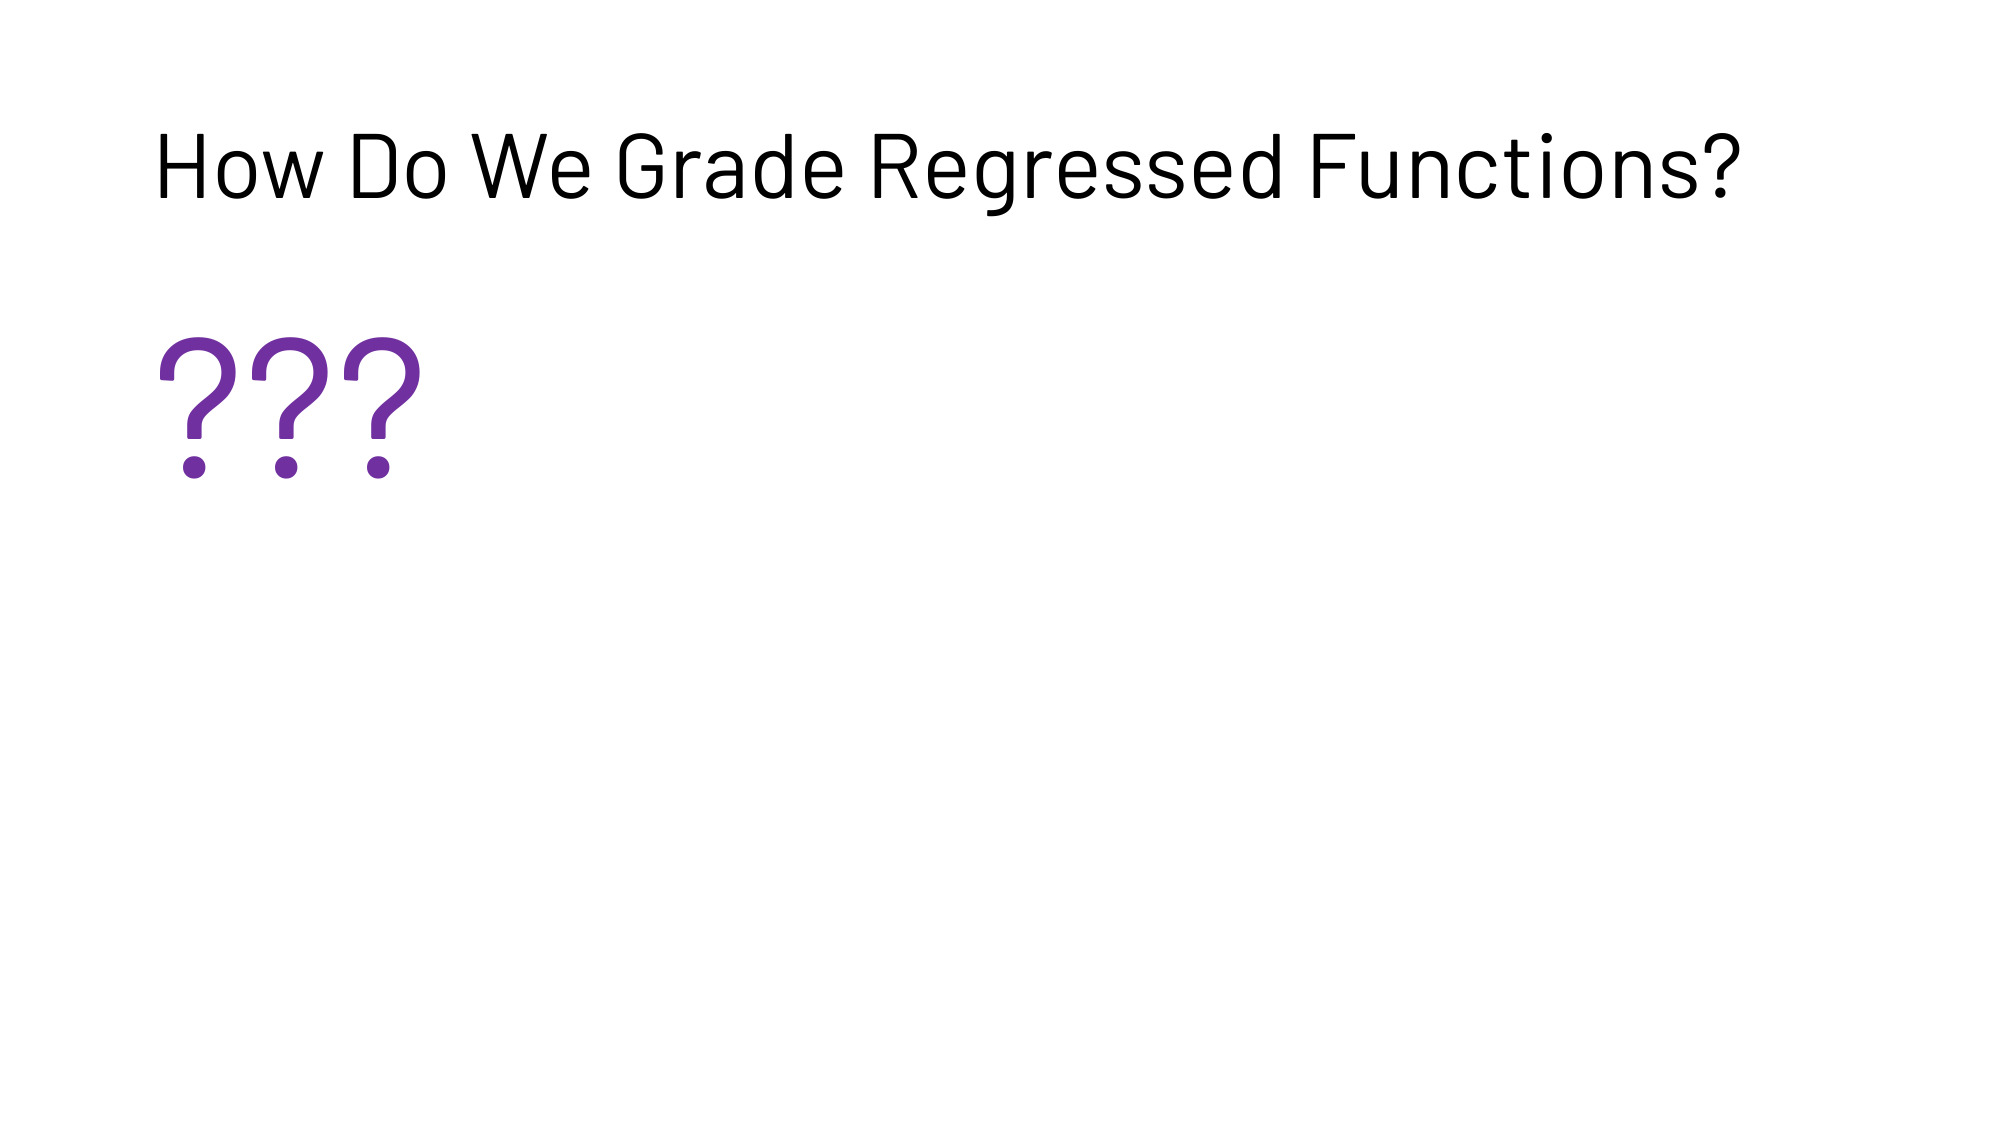

# How Do We Grade Regressed Functions?
???